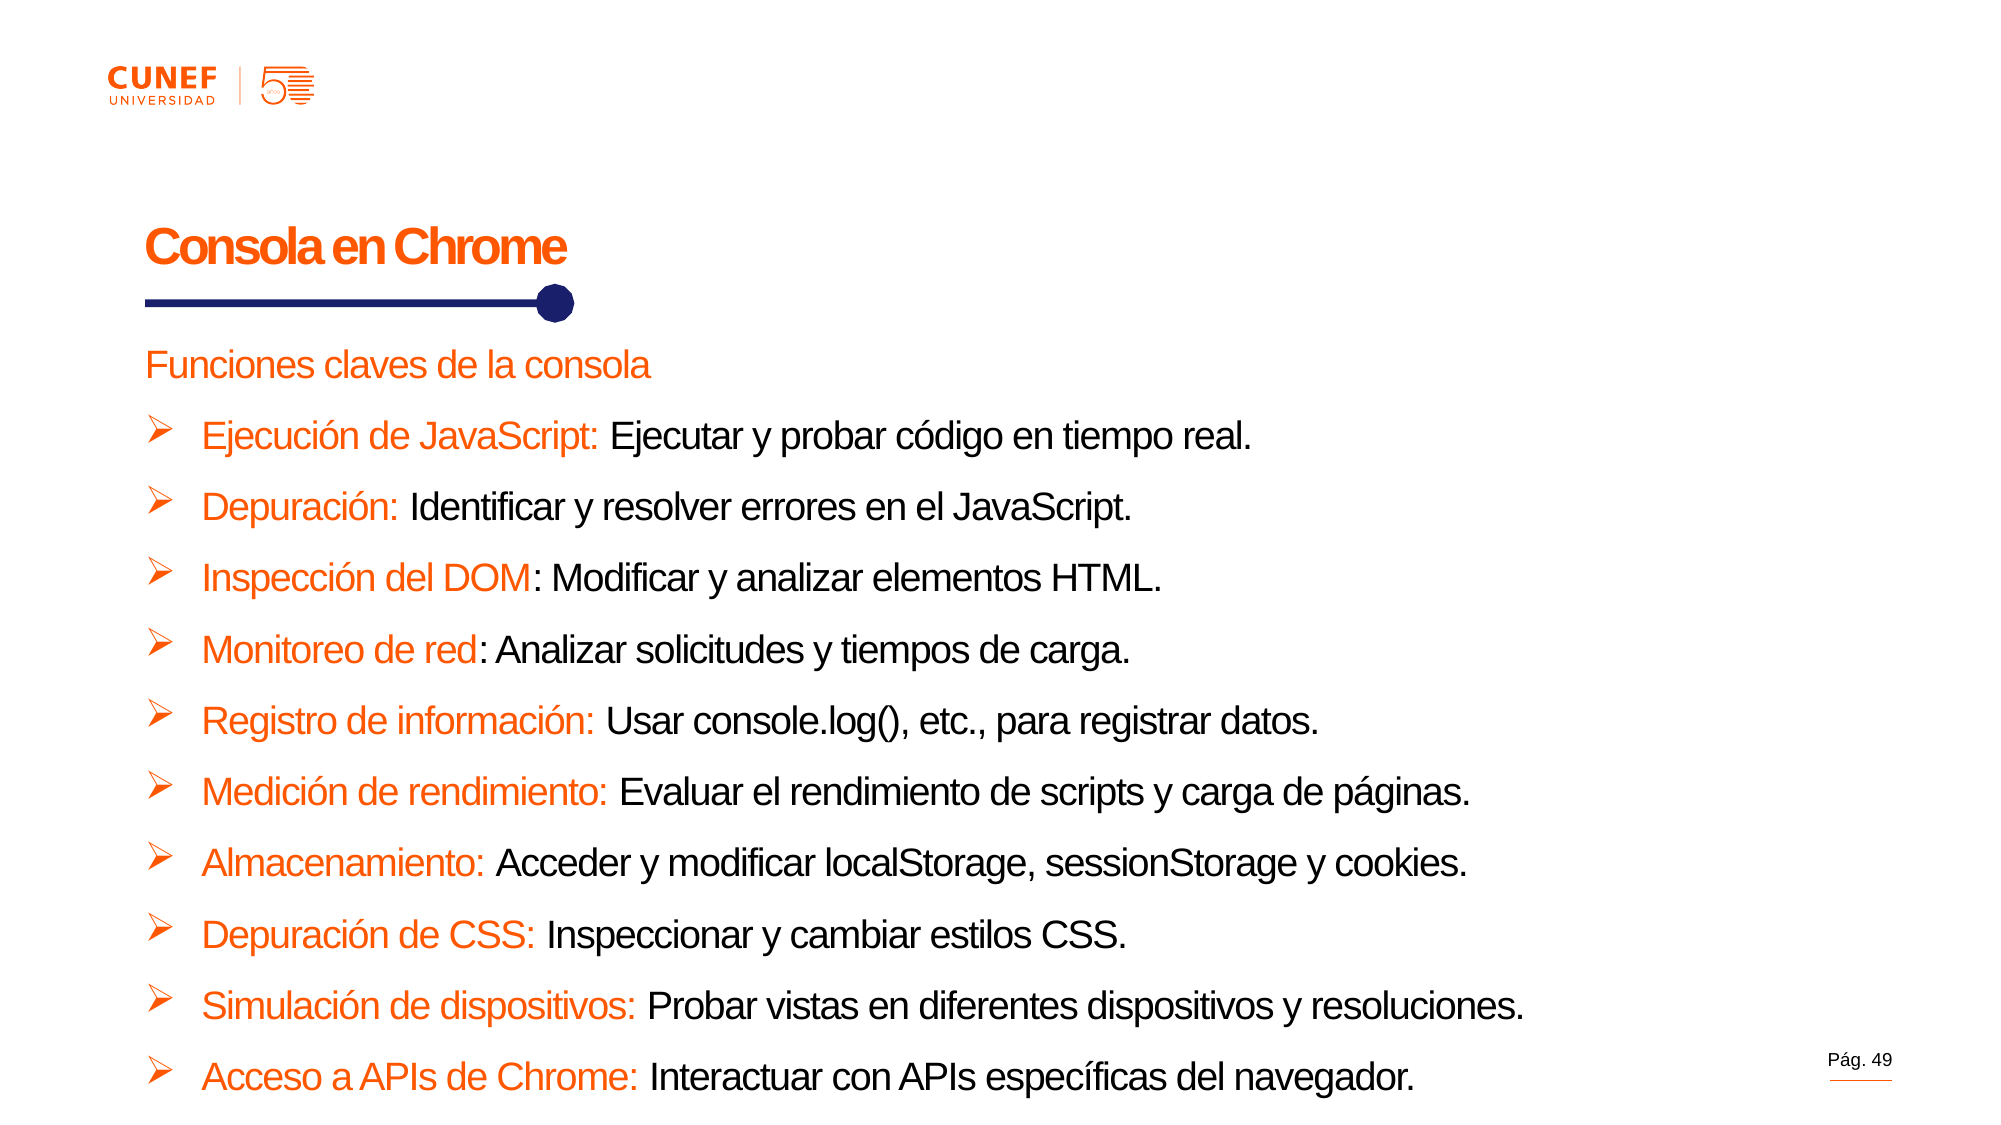

Consola en Chrome

Funciones claves de la consola
Ejecución de JavaScript: Ejecutar y probar código en tiempo real.
Depuración: Identificar y resolver errores en el JavaScript.
Inspección del DOM: Modificar y analizar elementos HTML.
Monitoreo de red: Analizar solicitudes y tiempos de carga.
Registro de información: Usar console.log(), etc., para registrar datos.
Medición de rendimiento: Evaluar el rendimiento de scripts y carga de páginas.
Almacenamiento: Acceder y modificar localStorage, sessionStorage y cookies.
Depuración de CSS: Inspeccionar y cambiar estilos CSS.
Simulación de dispositivos: Probar vistas en diferentes dispositivos y resoluciones.
Acceso a APIs de Chrome: Interactuar con APIs específicas del navegador.